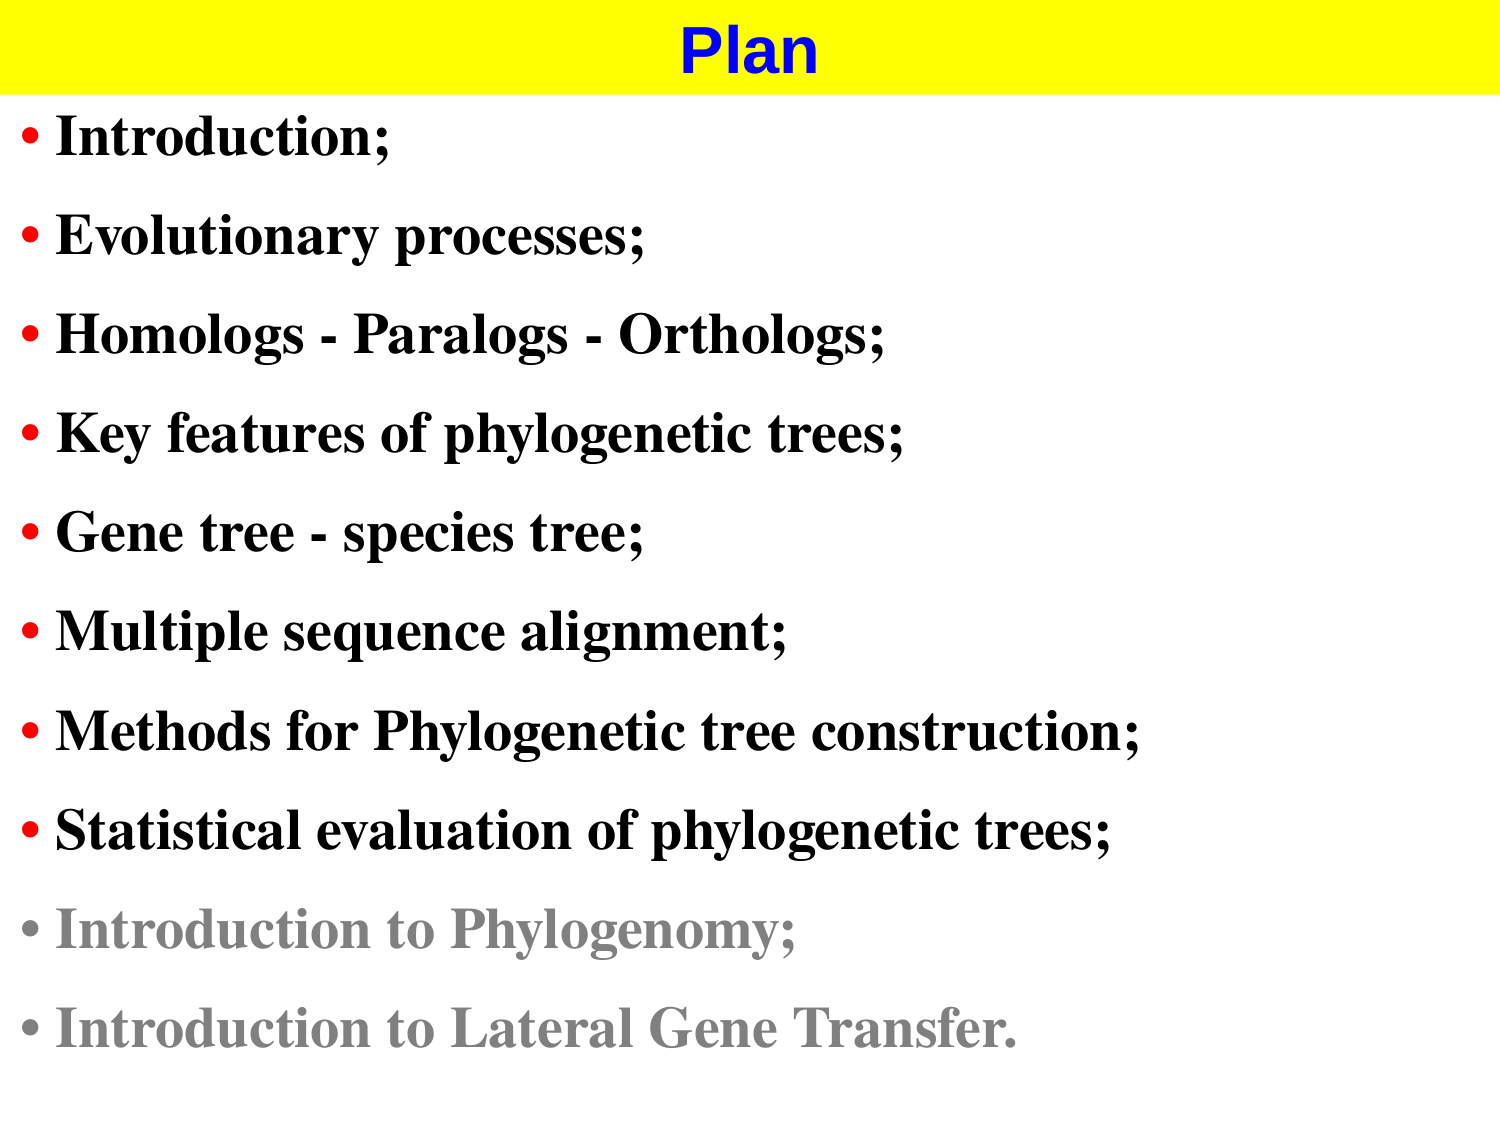

Plan
• Introduction;
• Evolutionary processes;
• Homologs - Paralogs - Orthologs;
• Key features of phylogenetic trees;
• Gene tree - species tree;
• Multiple sequence alignment;
• Methods for Phylogenetic tree construction;
• Statistical evaluation of phylogenetic trees;
• Introduction to Phylogenomy;
• Introduction to Lateral Gene Transfer.